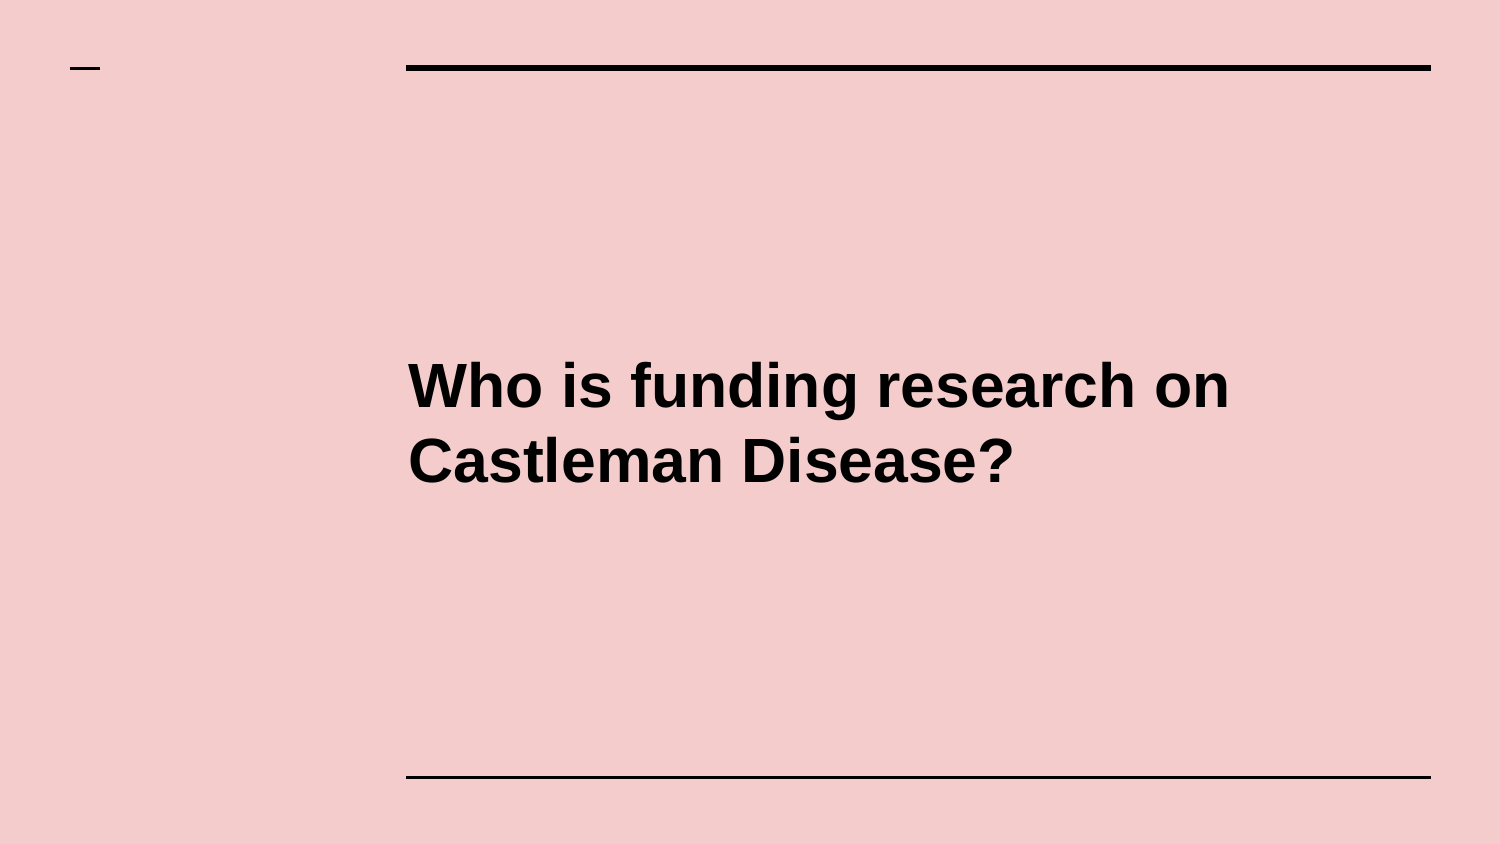

# Who is funding research on Castleman Disease?